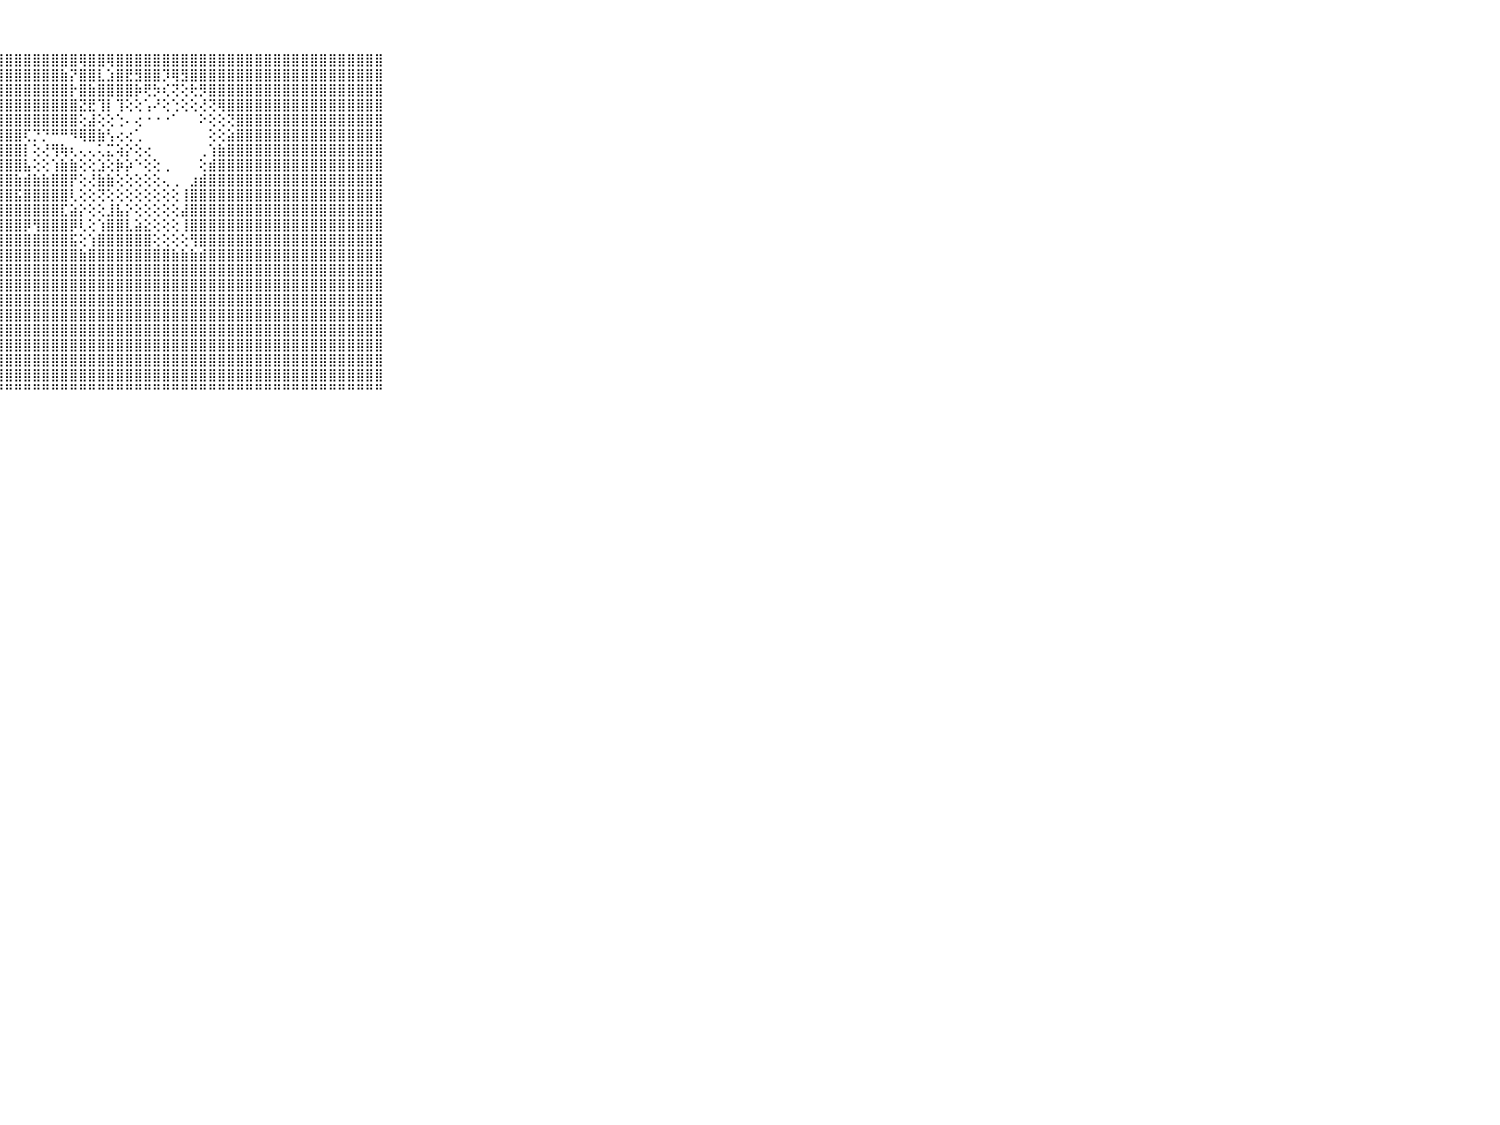

⠀⠀⠀⠀⠀⠀⠀⠀⠀⠀⠀⣿⣿⣿⣿⣿⣿⣿⣿⣿⣿⣿⣿⣿⣿⣿⣿⣿⣿⣿⣿⣿⣿⣿⣿⣿⢿⣿⣿⢿⣿⣿⣿⣿⣿⣿⣿⣿⣿⣿⣿⣿⣿⣿⣿⣿⣿⣿⣿⣿⣿⣿⣿⣿⣿⣿⣿⣿⣿⠀⠀⠀⠀⠀⠀⠀⠀⠀⠀⠀⠀
⠀⠀⠀⠀⠀⠀⠀⠀⠀⠀⠀⣿⣿⣿⣿⣿⣿⣿⣿⣿⣿⣿⣿⣿⣿⣿⣿⣿⣿⣿⣿⣿⣿⣿⣷⡝⣿⣿⣇⣱⣿⣟⣻⣿⣿⡹⢿⣻⣿⣿⣿⣿⣿⣿⣿⣿⣿⣿⣿⣿⣿⣿⣿⣿⣿⣿⣿⣿⣿⠀⠀⠀⠀⠀⠀⠀⠀⠀⠀⠀⠀
⠀⠀⠀⠀⠀⠀⠀⠀⠀⠀⠀⣿⣿⣿⣿⣿⣿⣿⣿⣿⣿⣿⣿⣿⣿⣿⣿⣿⣿⣿⣿⣿⣿⣿⣿⡗⣿⣷⣿⣿⣿⣿⡷⢟⡳⢎⢝⢕⢗⡻⣿⣿⣿⣿⣿⣿⣿⣿⣿⣿⣿⣿⣿⣿⣿⣿⣿⣿⣿⠀⠀⠀⠀⠀⠀⠀⠀⠀⠀⠀⠀
⠀⠀⠀⠀⠀⠀⠀⠀⠀⠀⠀⣿⣿⣿⣿⣿⣿⣿⣿⣿⣿⣿⣿⣿⣿⣿⣿⣿⣿⣿⣿⣿⣿⣿⣿⣿⣝⣟⢹⡇⢹⢕⢕⢡⠜⢕⢑⢕⢕⢜⢝⢿⣿⣿⣿⣿⣿⣿⣿⣿⣿⣿⣿⣿⣿⣿⣿⣿⣿⠀⠀⠀⠀⠀⠀⠀⠀⠀⠀⠀⠀
⠀⠀⠀⠀⠀⠀⠀⠀⠀⠀⠀⣿⣿⣿⣿⣿⣿⣿⣿⣿⣿⣿⣿⣿⣿⣿⣿⣿⣿⣿⣿⣿⣿⣿⣿⣿⢕⣼⢕⢕⢑⠄⢔⠐⠐⠐⠁⠀⠀⠕⢕⢕⢝⣿⣿⣿⣿⣿⣿⣿⣿⣿⣿⣿⣿⣿⣿⣿⣿⠀⠀⠀⠀⠀⠀⠀⠀⠀⠀⠀⠀
⠀⠀⠀⠀⠀⠀⠀⠀⠀⠀⠀⣿⣿⣿⣿⣿⣿⣿⣿⣿⣿⣿⣿⣿⣿⣿⣿⣿⣿⣿⢏⡙⡙⠛⠛⠻⢿⣿⣷⢣⢔⢔⢁⠀⠀⠀⠀⠀⠀⠀⢕⢕⣵⣿⣿⣿⣿⣿⣿⣿⣿⣿⣿⣿⣿⣿⣿⣿⣿⠀⠀⠀⠀⠀⠀⠀⠀⠀⠀⠀⠀
⠀⠀⠀⠀⠀⠀⠀⠀⠀⠀⠀⣿⣿⣿⣿⣿⣿⣿⣿⣿⣿⣿⣿⣿⣿⣿⣿⣿⣿⣿⡇⢕⢜⢻⢷⢆⢄⢄⢅⣍⢵⡕⢕⢔⠀⠀⠀⠀⠀⢀⢱⣷⣿⣿⣿⣿⣿⣿⣿⣿⣿⣿⣿⣿⣿⣿⣿⣿⣿⠀⠀⠀⠀⠀⠀⠀⠀⠀⠀⠀⠀
⠀⠀⠀⠀⠀⠀⠀⠀⠀⠀⠀⣿⣿⣿⣿⣿⣿⣿⣿⣿⣿⣿⣿⣿⣿⣿⣿⣿⣿⣿⣧⢕⢕⢱⣷⣷⢕⢕⣱⢕⡷⡵⠑⢕⢕⢀⠀⠀⠀⢕⣾⣿⣿⣿⣿⣿⣿⣿⣿⣿⣿⣿⣿⣿⣿⣿⣿⣿⣿⠀⠀⠀⠀⠀⠀⠀⠀⠀⠀⠀⠀
⠀⠀⠀⠀⠀⠀⠀⠀⠀⠀⠀⣿⣿⣿⣿⣿⣿⣿⣿⣿⣿⣿⣿⣿⣿⣿⣿⣿⣿⣷⣾⣷⣷⣿⣿⡟⢕⢜⣷⣷⢕⢕⢕⢕⢕⢄⢀⠀⣰⣾⣿⣿⣿⣿⣿⣿⣿⣿⣿⣿⣿⣿⣿⣿⣿⣿⣿⣿⣿⠀⠀⠀⠀⠀⠀⠀⠀⠀⠀⠀⠀
⠀⠀⠀⠀⠀⠀⠀⠀⠀⠀⠀⣿⣿⣿⣿⣿⣿⣿⣿⣿⣿⣿⣿⣿⣿⣿⣿⣿⣿⣯⣿⣿⣿⣿⣿⢇⢕⢕⢝⢕⢕⢕⢕⢕⢕⢕⢕⢸⣿⣿⣿⣿⣿⣿⣿⣿⣿⣿⣿⣿⣿⣿⣿⣿⣿⣿⣿⣿⣿⠀⠀⠀⠀⠀⠀⠀⠀⠀⠀⠀⠀
⠀⠀⠀⠀⠀⠀⠀⠀⠀⠀⠀⣿⣿⣿⣿⣿⣿⣿⣿⣿⣿⣿⣿⣿⣿⣿⣿⣿⣿⣿⣿⣿⣿⣿⣏⣵⡕⢕⢕⣸⣧⡕⢕⢕⢕⢕⢕⣼⣿⣿⣿⣿⣿⣿⣿⣿⣿⣿⣿⣿⣿⣿⣿⣿⣿⣿⣿⣿⣿⠀⠀⠀⠀⠀⠀⠀⠀⠀⠀⠀⠀
⠀⠀⠀⠀⠀⠀⠀⠀⠀⠀⠀⣿⣿⣿⣿⣿⣿⣿⣿⣿⣿⣿⣿⣿⣿⣿⣿⣿⣿⣿⡿⢻⣿⣿⣿⡿⢇⢕⢱⣿⣿⣇⣵⣕⢕⢕⢕⢸⣿⣿⣿⣿⣿⣿⣿⣿⣿⣿⣿⣿⣿⣿⣿⣿⣿⣿⣿⣿⣿⠀⠀⠀⠀⠀⠀⠀⠀⠀⠀⠀⠀
⠀⠀⠀⠀⠀⠀⠀⠀⠀⠀⠀⣿⣿⣿⣿⣿⣿⣿⣿⣿⣿⣿⣿⣿⣿⣿⣿⣿⣿⣿⣿⣿⣿⣿⣿⣯⢕⢱⣿⣿⣿⣿⣿⣿⢕⢕⢕⢕⢻⣿⣿⣿⣿⣿⣿⣿⣿⣿⣿⣿⣿⣿⣿⣿⣿⣿⣿⣿⣿⠀⠀⠀⠀⠀⠀⠀⠀⠀⠀⠀⠀
⠀⠀⠀⠀⠀⠀⠀⠀⠀⠀⠀⣿⣿⣿⣿⣿⣿⣿⣿⣿⣿⣿⣿⣿⣿⣿⣿⣿⣿⣿⣿⣿⣿⣿⣿⣿⣷⣿⣿⣿⣿⣿⣿⣿⣿⣿⣷⣷⣷⣾⣿⣿⣿⣿⣿⣿⣿⣿⣿⣿⣿⣿⣿⣿⣿⣿⣿⣿⣿⠀⠀⠀⠀⠀⠀⠀⠀⠀⠀⠀⠀
⠀⠀⠀⠀⠀⠀⠀⠀⠀⠀⠀⣿⣿⣿⣿⣿⣿⣿⣿⣿⣿⣿⣿⣿⣿⣿⣿⣿⣿⣿⣿⣿⣿⣿⣿⣿⣿⣿⣿⣿⣿⣿⣿⣿⣿⣿⣿⣿⣿⣿⣿⣿⣿⣿⣿⣿⣿⣿⣿⣿⣿⣿⣿⣿⣿⣿⣿⣿⣿⠀⠀⠀⠀⠀⠀⠀⠀⠀⠀⠀⠀
⠀⠀⠀⠀⠀⠀⠀⠀⠀⠀⠀⣿⣿⣿⣿⣿⣿⣿⣿⣿⣿⣿⣿⣿⣿⣿⣿⣿⣿⣿⣿⣿⣿⣿⣿⣿⣿⣿⣿⣿⣿⣿⣿⣿⣿⣿⣿⣿⣿⣿⣿⣿⣿⣿⣿⣿⣿⣿⣿⣿⣿⣿⣿⣿⣿⣿⣿⣿⣿⠀⠀⠀⠀⠀⠀⠀⠀⠀⠀⠀⠀
⠀⠀⠀⠀⠀⠀⠀⠀⠀⠀⠀⣿⣿⣿⣿⣿⣿⣿⣿⣿⣿⣿⣿⣿⣿⣿⣿⣿⣿⣿⣿⣿⣿⣿⣿⣿⣿⣿⣿⣿⣿⣿⣿⣿⣿⣿⣿⣿⣿⣿⣿⣿⣿⣿⣿⣿⣿⣿⣿⣿⣿⣿⣿⣿⣿⣿⣿⣿⣿⠀⠀⠀⠀⠀⠀⠀⠀⠀⠀⠀⠀
⠀⠀⠀⠀⠀⠀⠀⠀⠀⠀⠀⣿⣿⣿⣿⣿⣿⣿⣿⣿⣿⣿⣿⣿⣿⣿⣿⣿⣿⣿⣿⣿⣿⣿⣿⣿⣿⣿⣿⣿⣿⣿⣿⣿⣿⣿⣿⣿⣿⣿⣿⣿⣿⣿⣿⣿⣿⣿⣿⣿⣿⣿⣿⣿⣿⣿⣿⣿⣿⠀⠀⠀⠀⠀⠀⠀⠀⠀⠀⠀⠀
⠀⠀⠀⠀⠀⠀⠀⠀⠀⠀⠀⣿⣿⣿⣿⣿⣿⣿⣿⣿⣿⣿⣿⣿⣿⣿⣿⣿⣿⣿⣿⣿⣿⣿⣿⣿⣿⣿⣿⣿⣿⣿⣿⣿⣿⣿⣿⣿⣿⣿⣿⣿⣿⣿⣿⣿⣿⣿⣿⣿⣿⣿⣿⣿⣿⣿⣿⣿⣿⠀⠀⠀⠀⠀⠀⠀⠀⠀⠀⠀⠀
⠀⠀⠀⠀⠀⠀⠀⠀⠀⠀⠀⣿⣿⣿⣿⣿⣿⣿⣿⣿⣿⣿⣿⣿⣿⣿⣿⣿⣿⣿⣿⣿⣿⣿⣿⣿⣿⣿⣿⣿⣿⣿⣿⣿⣿⣿⣿⣿⣿⣿⣿⣿⣿⣿⣿⣿⣿⣿⣿⣿⣿⣿⣿⣿⣿⣿⣿⣿⣿⠀⠀⠀⠀⠀⠀⠀⠀⠀⠀⠀⠀
⠀⠀⠀⠀⠀⠀⠀⠀⠀⠀⠀⣿⣿⣿⣿⣿⣿⣿⣿⣿⣿⣿⣿⣿⣿⣿⣿⣿⣿⣿⣿⣿⣿⣿⣿⣿⣿⣿⣿⣿⣿⣿⣿⣿⣿⣿⣿⣿⣿⣿⣿⣿⣿⣿⣿⣿⣿⣿⣿⣿⣿⣿⣿⣿⣿⣿⣿⣿⣿⠀⠀⠀⠀⠀⠀⠀⠀⠀⠀⠀⠀
⠀⠀⠀⠀⠀⠀⠀⠀⠀⠀⠀⣿⣿⣿⣿⣿⣿⣿⣿⣿⣿⣿⣿⣿⣿⣿⣿⣿⣿⣿⣿⣿⣿⣿⣿⣿⣿⣿⣿⣿⣿⣿⣿⣿⣿⣿⣿⣿⣿⣿⣿⣿⣿⣿⣿⣿⣿⣿⣿⣿⣿⣿⣿⣿⣿⣿⣿⣿⣿⠀⠀⠀⠀⠀⠀⠀⠀⠀⠀⠀⠀
⠀⠀⠀⠀⠀⠀⠀⠀⠀⠀⠀⠛⠛⠛⠛⠛⠛⠛⠛⠛⠛⠛⠛⠛⠛⠛⠛⠛⠛⠛⠛⠛⠛⠛⠛⠛⠛⠛⠛⠛⠛⠛⠛⠛⠛⠛⠛⠛⠛⠛⠛⠛⠛⠛⠛⠛⠛⠛⠛⠛⠛⠛⠛⠛⠛⠛⠛⠛⠛⠀⠀⠀⠀⠀⠀⠀⠀⠀⠀⠀⠀